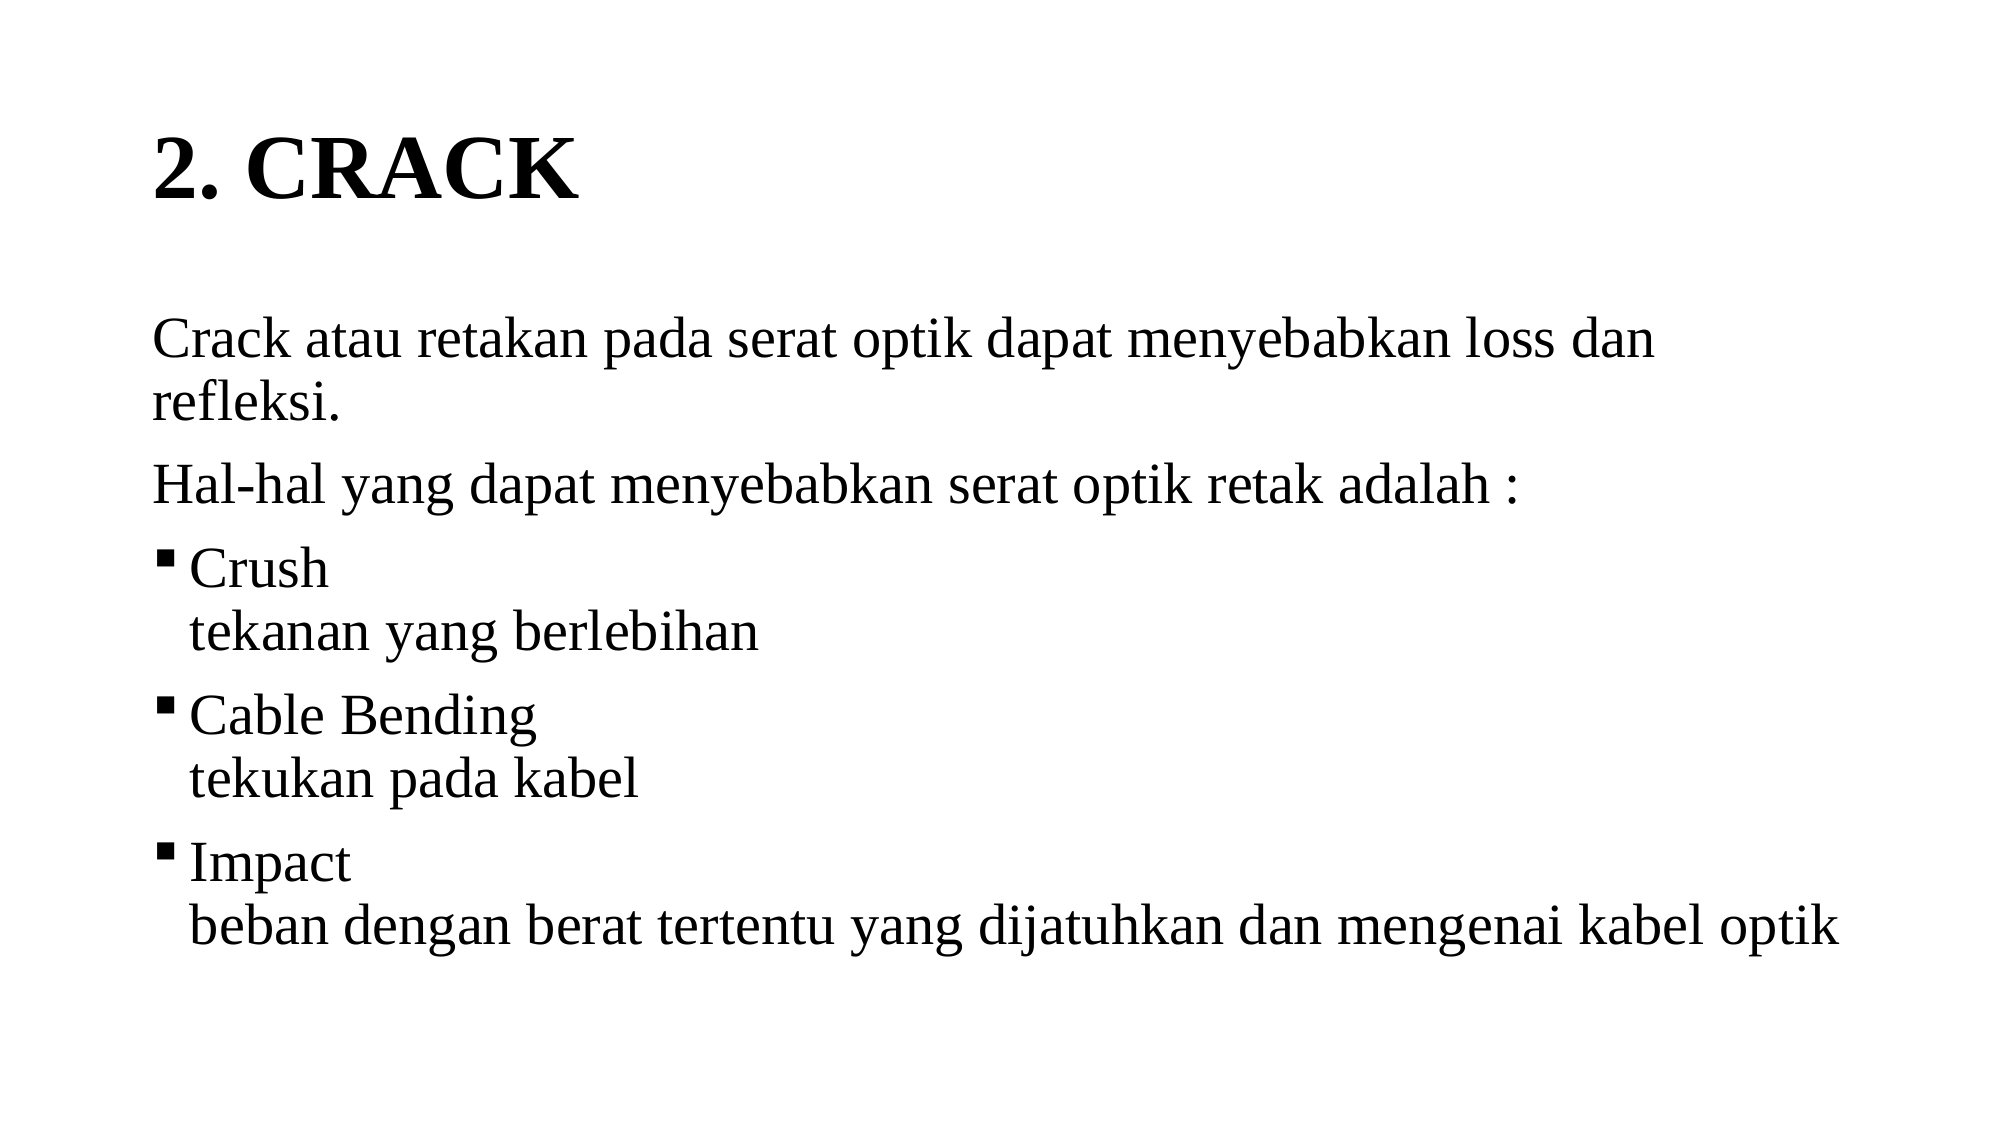

# 2. CRACK
Crack atau retakan pada serat optik dapat menyebabkan loss dan refleksi.
Hal-hal yang dapat menyebabkan serat optik retak adalah :
Crush
tekanan yang berlebihan
Cable Bending
tekukan pada kabel
Impact
beban dengan berat tertentu yang dijatuhkan dan mengenai kabel optik